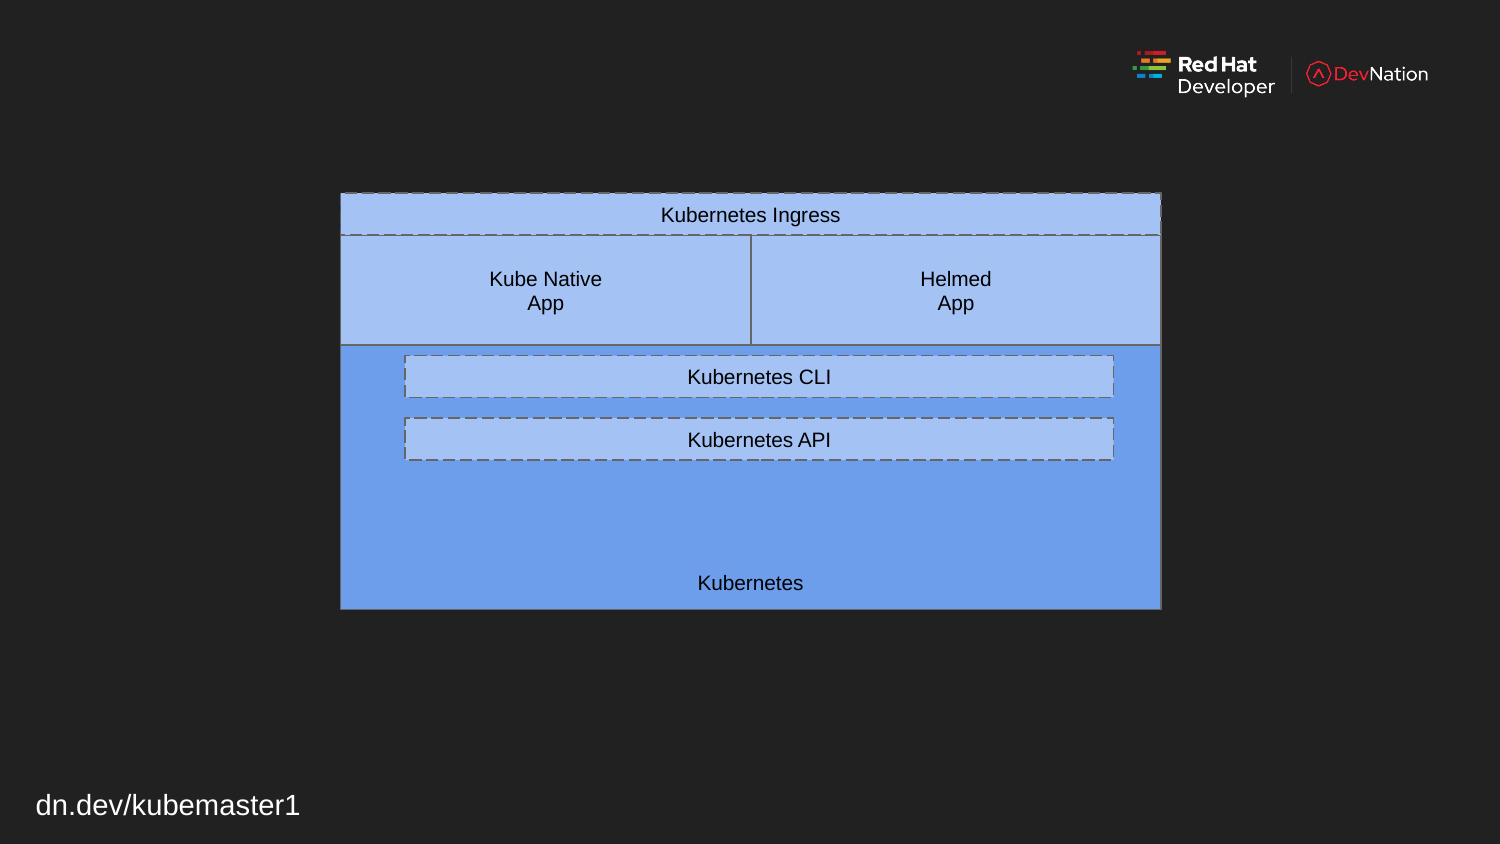

Kubernetes Ingress
Kube Native
App
Helmed
App
Kubernetes
Kubernetes CLI
Kubernetes API